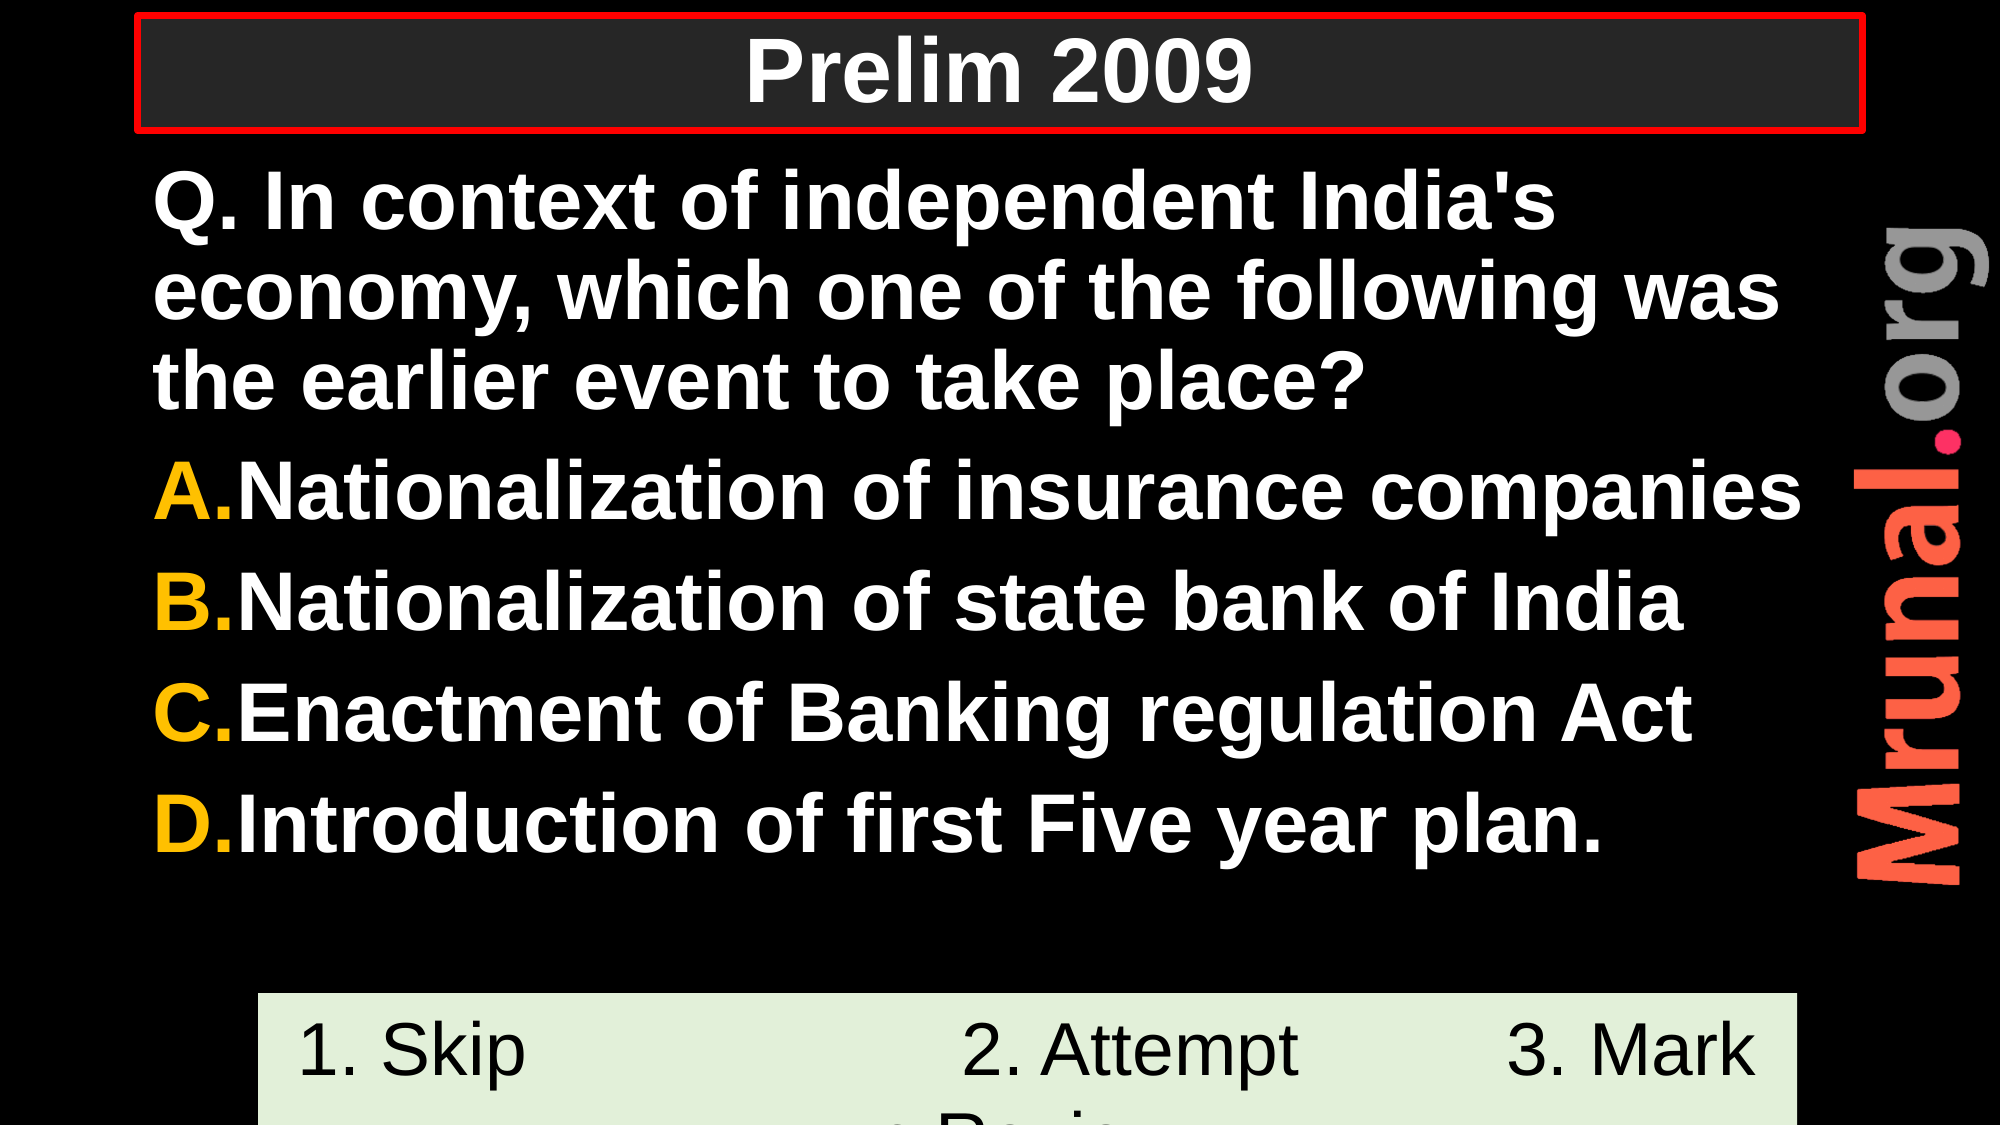

# Prelim 2009
Q. In context of independent India's economy, which one of the following was the earlier event to take place?
Nationalization of insurance companies
Nationalization of state bank of India
Enactment of Banking regulation Act
Introduction of first Five year plan.